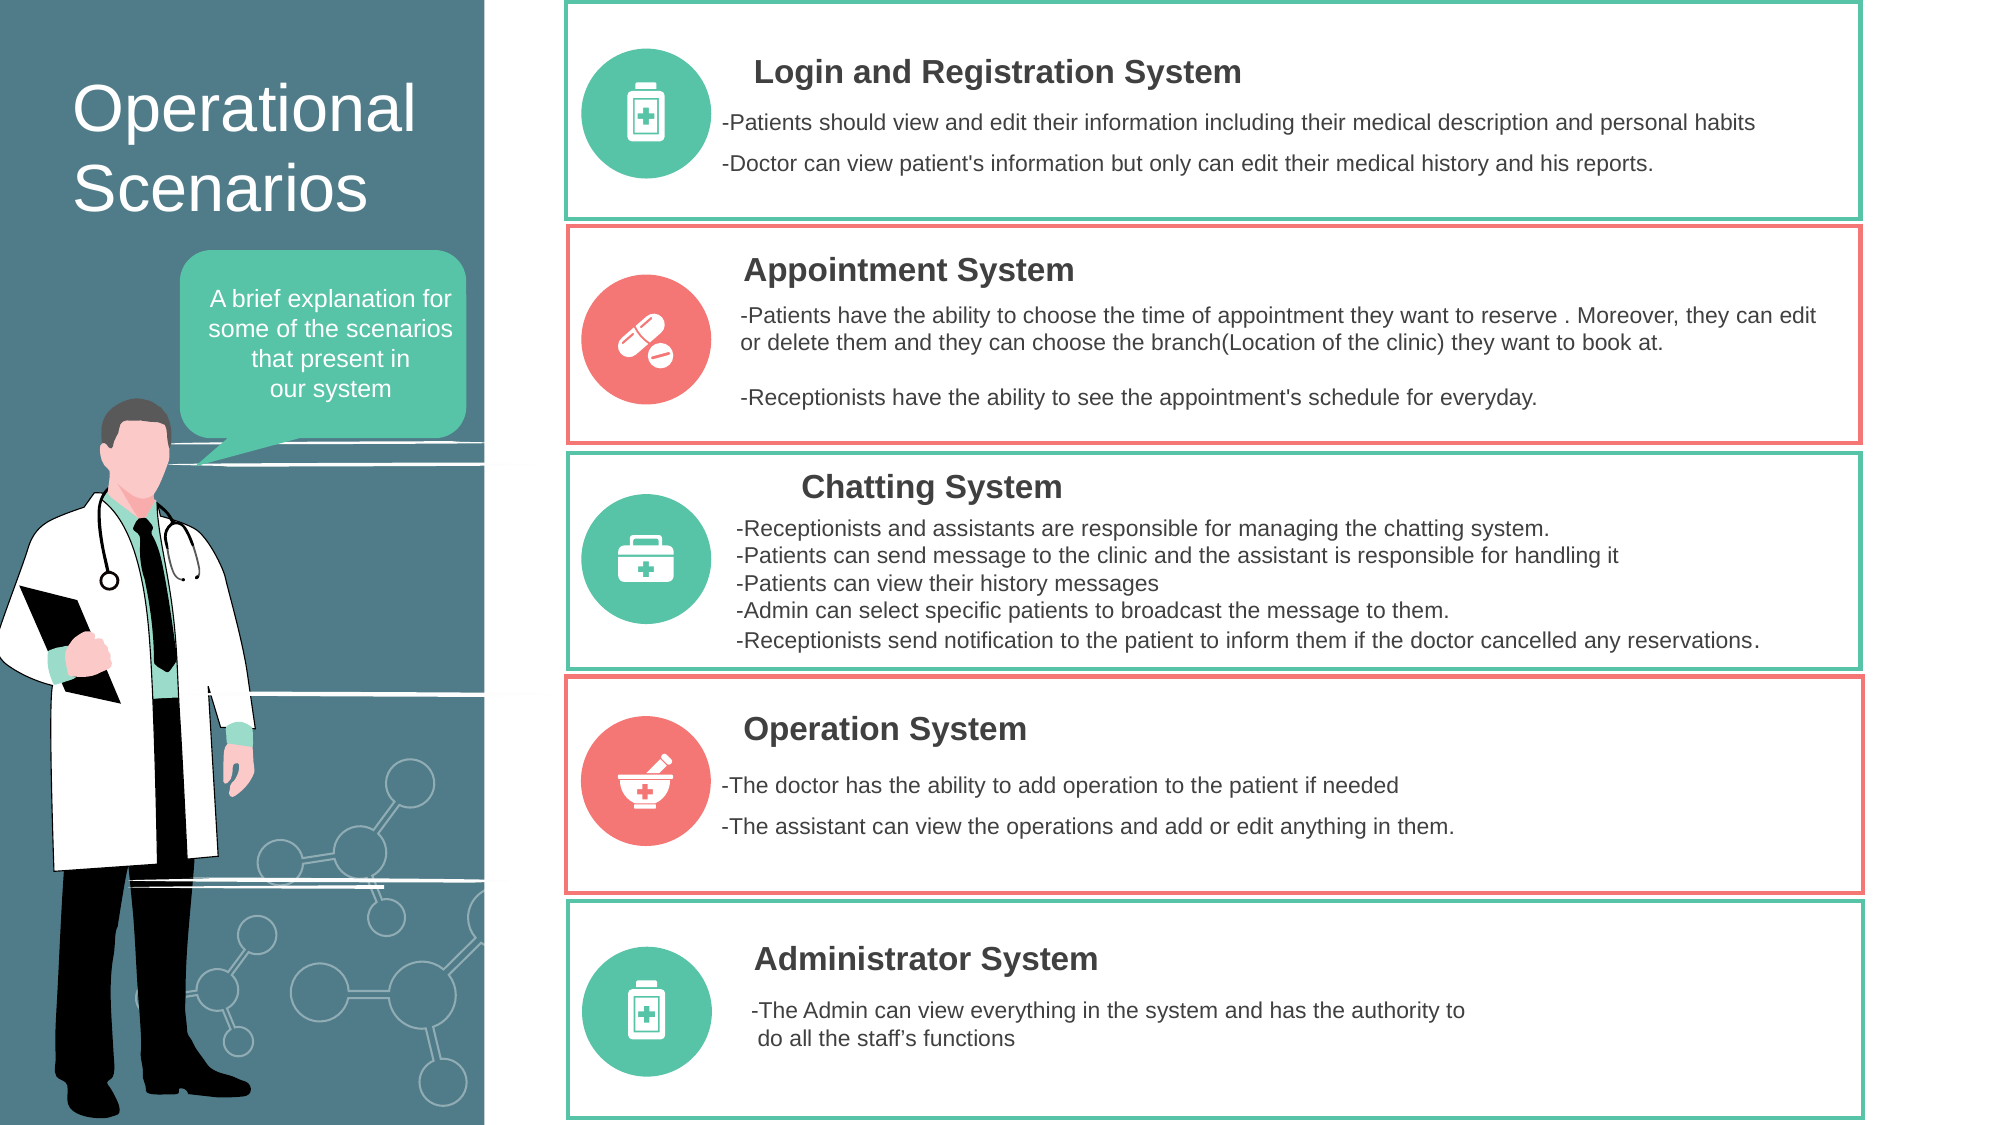

Login and Registration System
-Patients should view and edit their information including their medical description and personal habits
-Doctor can view patient's information but only can edit their medical history and his reports.

Operational Scenarios

Appointment System
-Patients have the ability to choose the time of appointment they want to reserve . Moreover, they can edit or delete them and they can choose the branch(Location of the clinic) they want to book at.
-Receptionists have the ability to see the appointment's schedule for everyday.

A brief explanation for some of the scenarios that present in
our system

Chatting System
-Receptionists and assistants are responsible for managing the chatting system.
-Patients can send message to the clinic and the assistant is responsible for handling it
-Patients can view their history messages
-Admin can select specific patients to broadcast the message to them.
-Receptionists send notification to the patient to inform them if the doctor cancelled any reservations.

Operation System
-The doctor has the ability to add operation to the patient if needed
-The assistant can view the operations and add or edit anything in them.

Administrator System
-The Admin can view everything in the system and has the authority to
 do all the staff’s functions